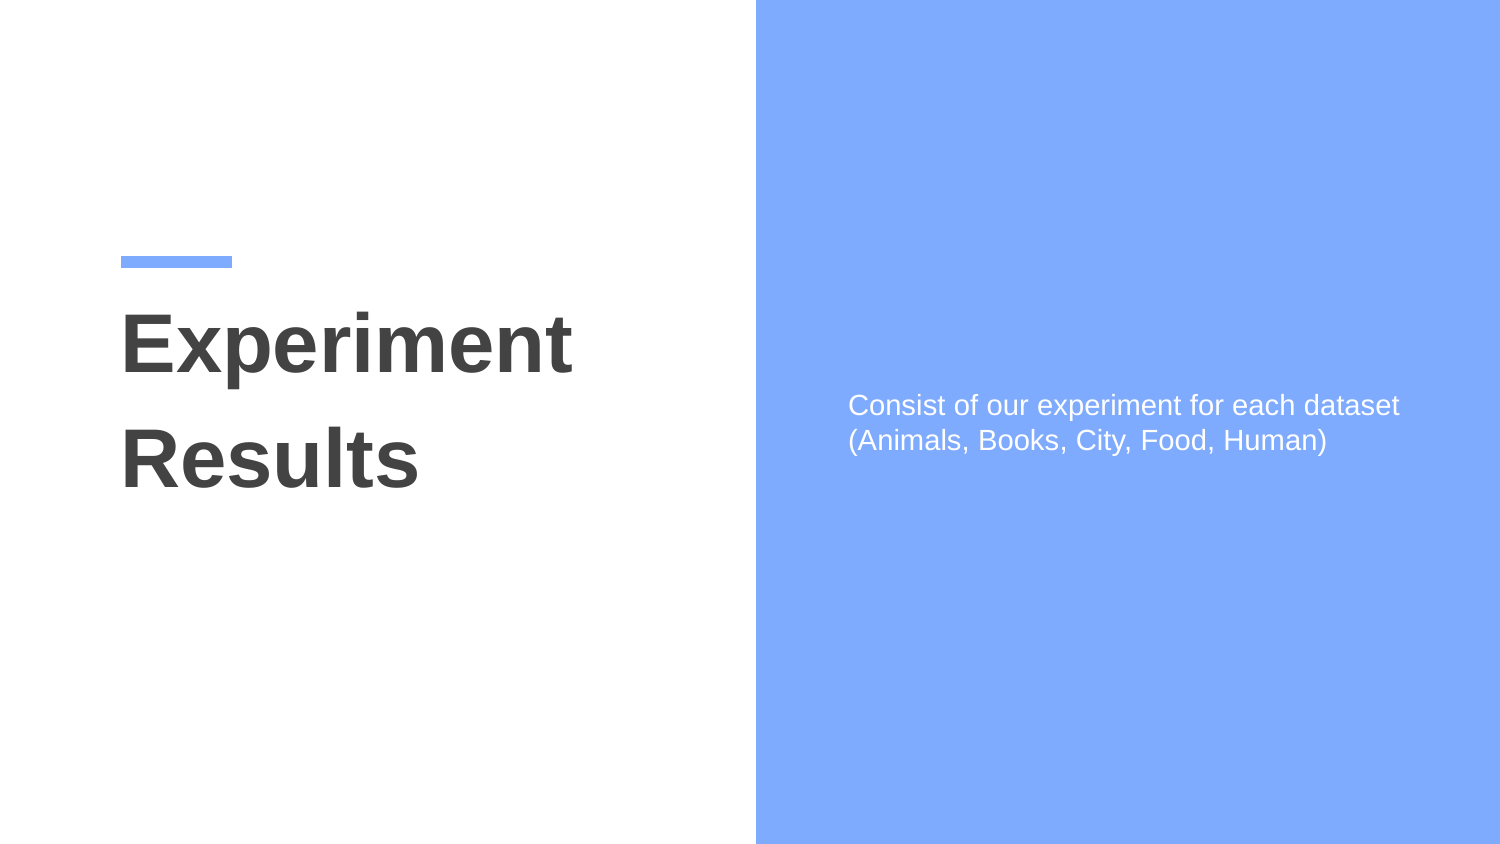

# Experiment Results
Consist of our experiment for each dataset (Animals, Books, City, Food, Human)